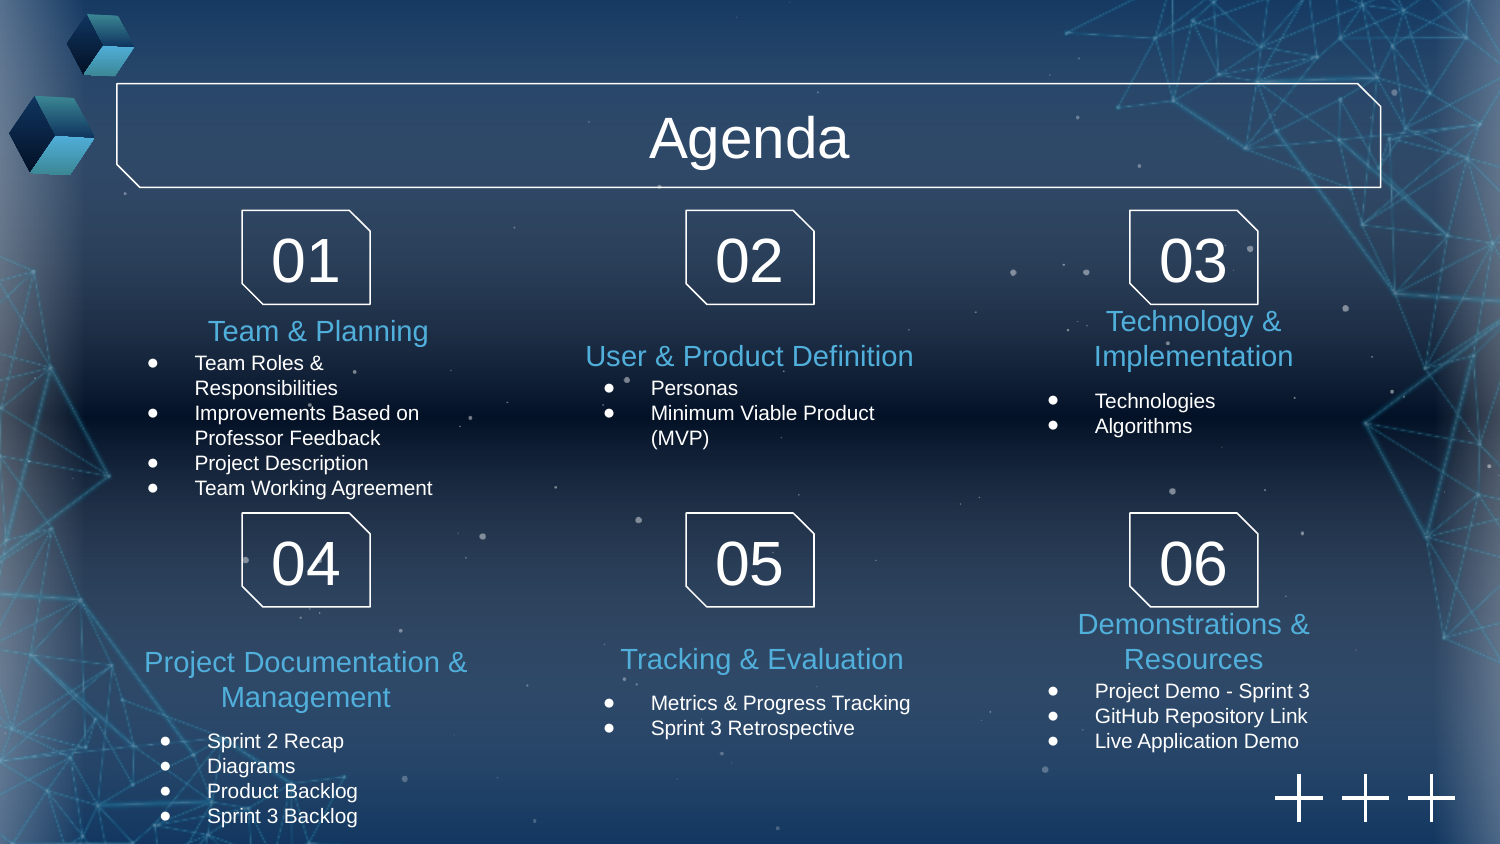

Agenda

01
02
03
# Team & Planning
User & Product Definition
Technology & Implementation
Team Roles & Responsibilities
Improvements Based on Professor Feedback
Project Description
Team Working Agreement

Personas
Minimum Viable Product (MVP)
Technologies
Algorithms

04
05
06
Tracking & Evaluation
Demonstrations & Resources
Project Documentation & Management
Project Demo - Sprint 3
GitHub Repository Link
Live Application Demo

Metrics & Progress Tracking
Sprint 3 Retrospective

Sprint 2 Recap
Diagrams
Product Backlog
Sprint 3 Backlog